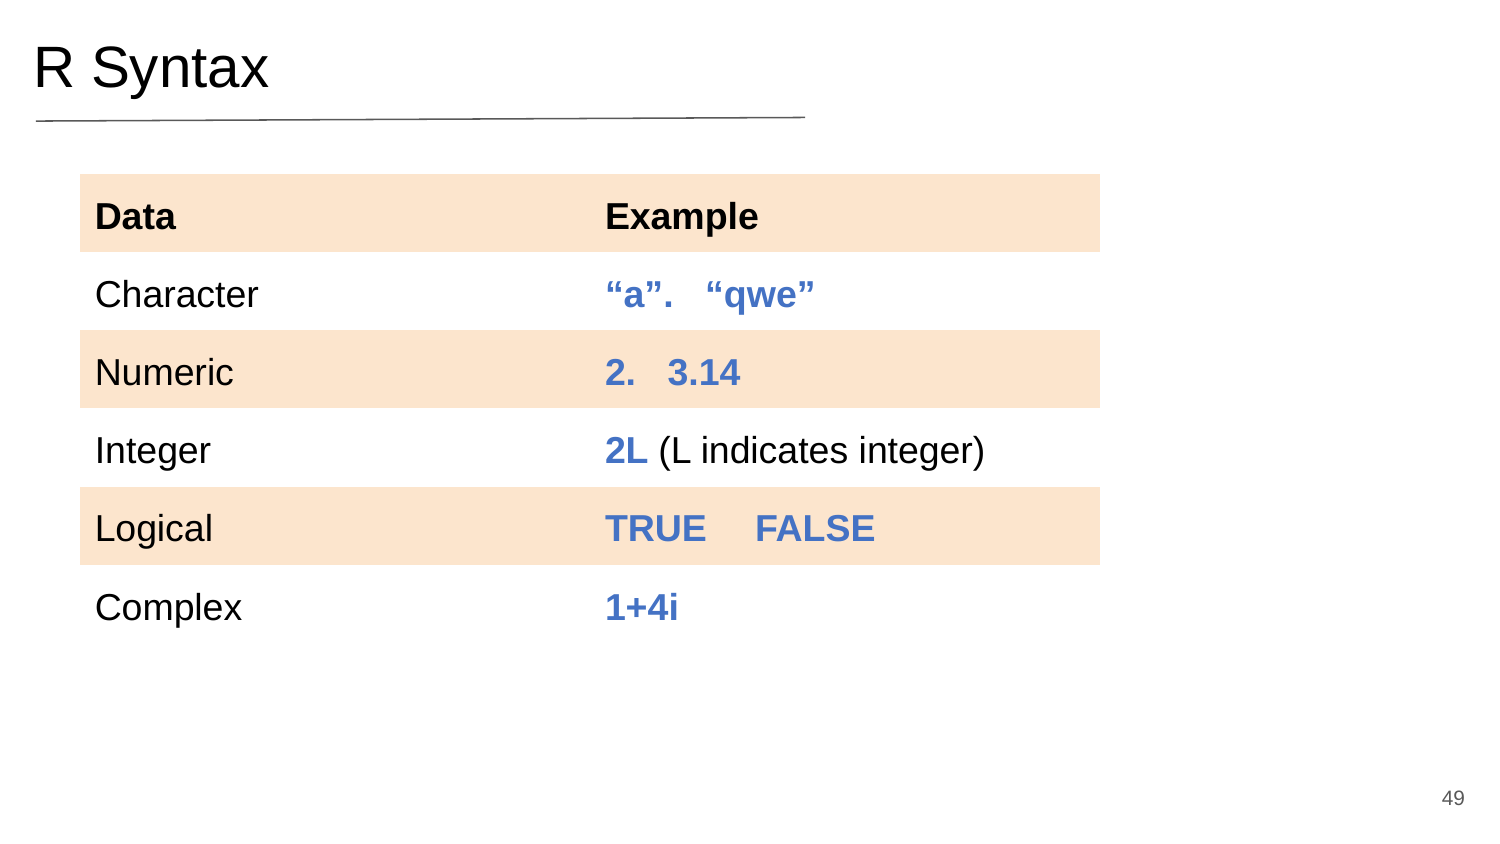

R Syntax
| Data | Example |
| --- | --- |
| Character | “a”. “qwe” |
| Numeric | 2. 3.14 |
| Integer | 2L (L indicates integer) |
| Logical | TRUE FALSE |
| Complex | 1+4i |
49